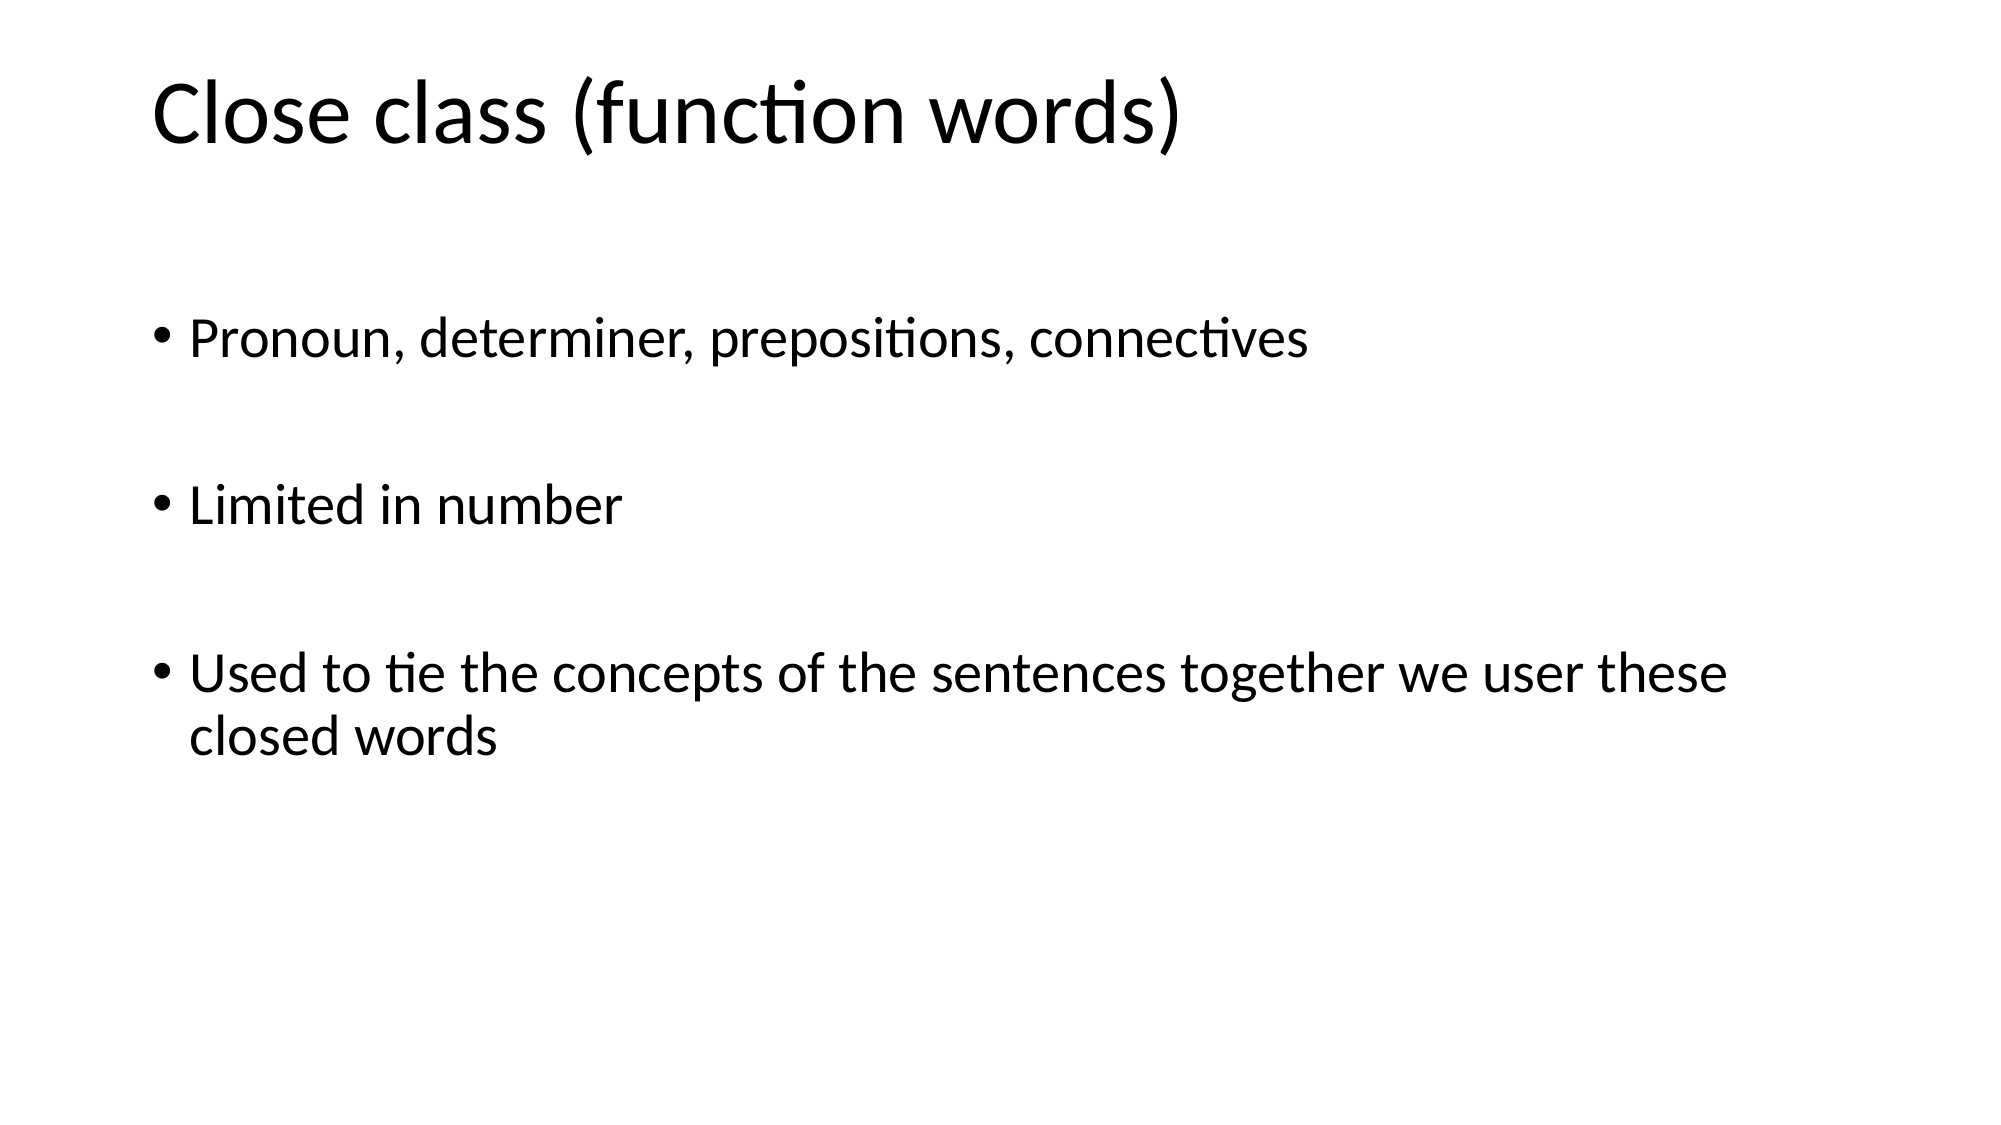

# Close class (function words)
Pronoun, determiner, prepositions, connectives

Limited in number

Used to tie the concepts of the sentences together we user these closed words